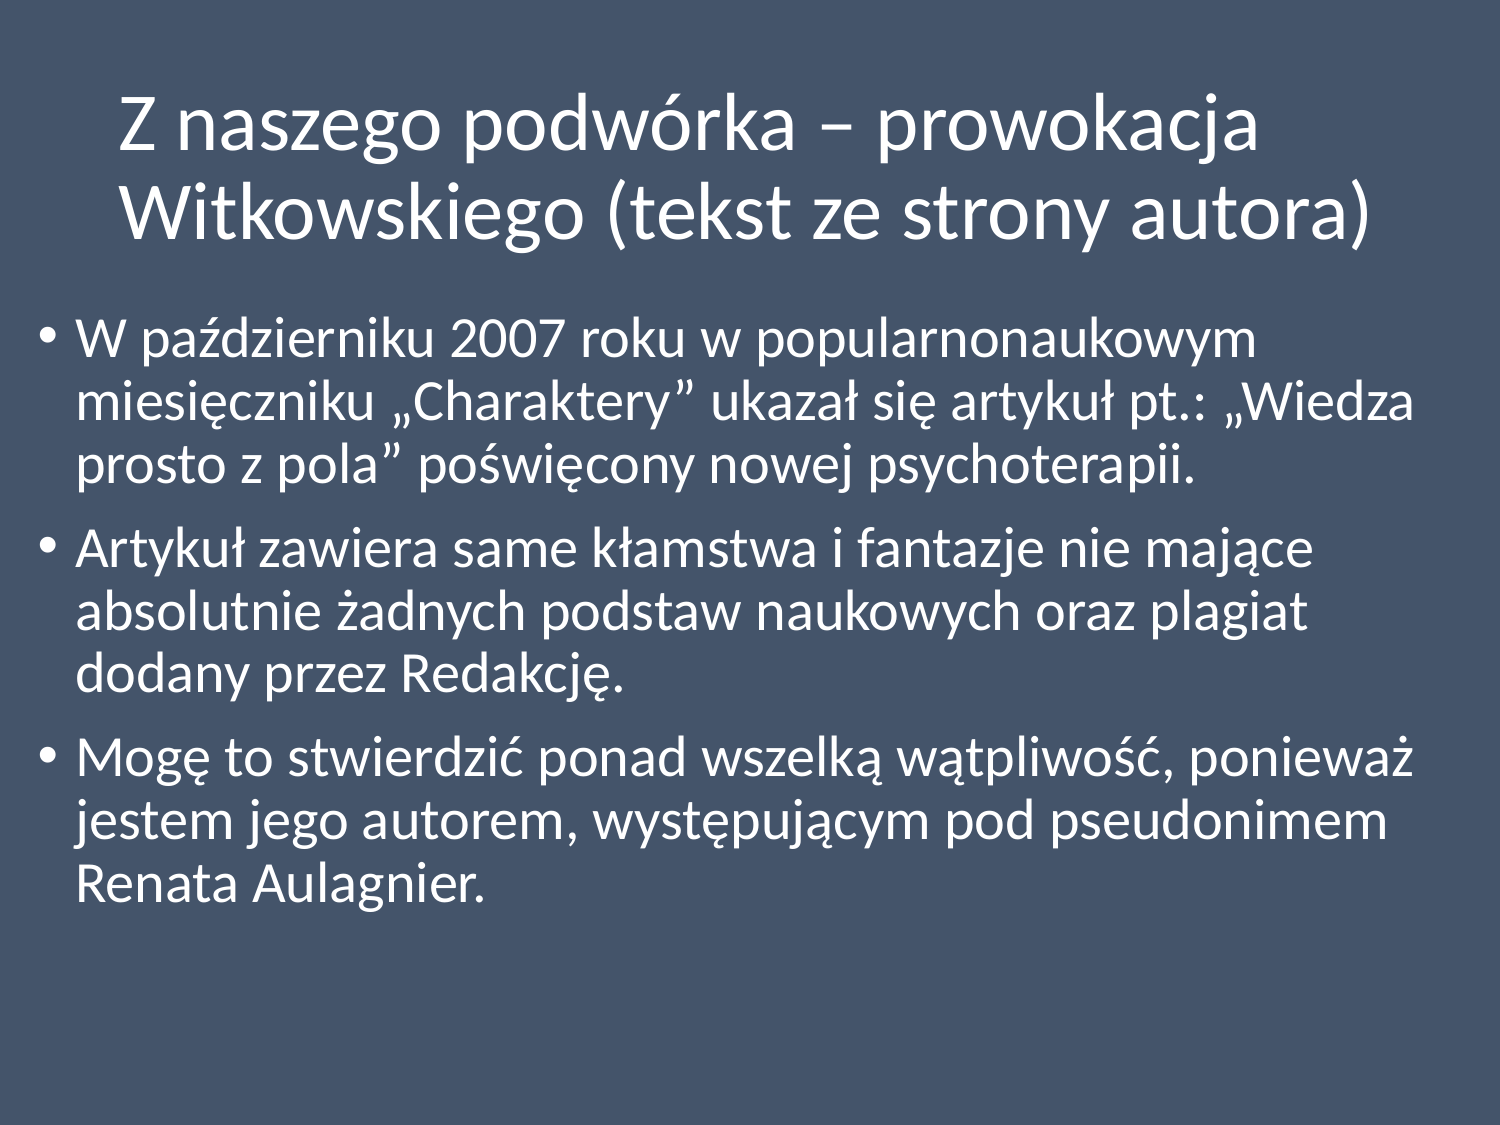

# Z naszego podwórka – prowokacja Witkowskiego (tekst ze strony autora)
W październiku 2007 roku w popularnonaukowym miesięczniku „Charaktery” ukazał się artykuł pt.: „Wiedza prosto z pola” poświęcony nowej psychoterapii.
Artykuł zawiera same kłamstwa i fantazje nie mające absolutnie żadnych podstaw naukowych oraz plagiat dodany przez Redakcję.
Mogę to stwierdzić ponad wszelką wątpliwość, ponieważ jestem jego autorem, występującym pod pseudonimem Renata Aulagnier.